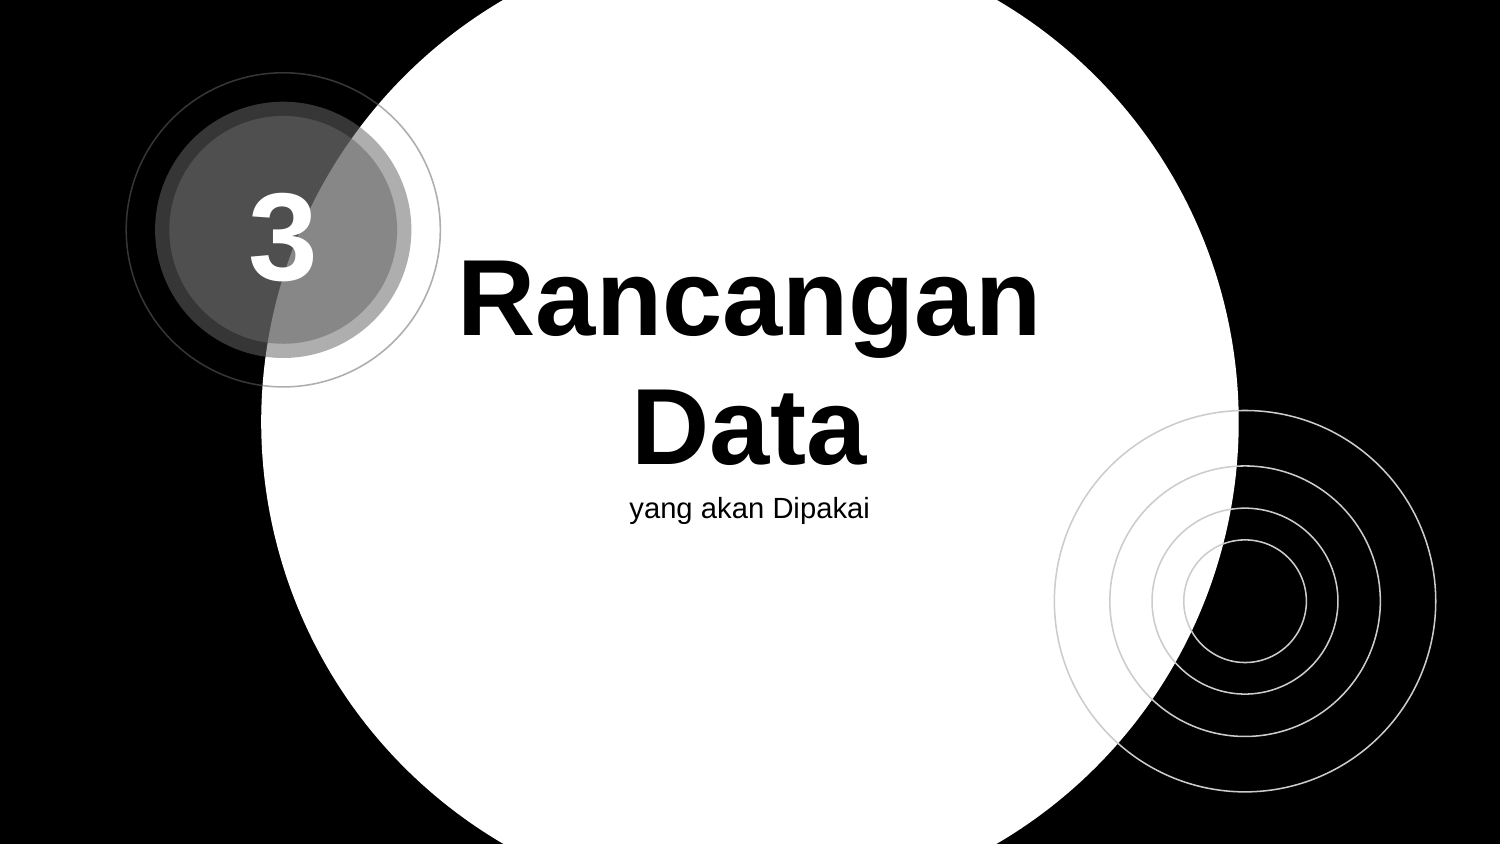

3
# Rancangan Data
yang akan Dipakai